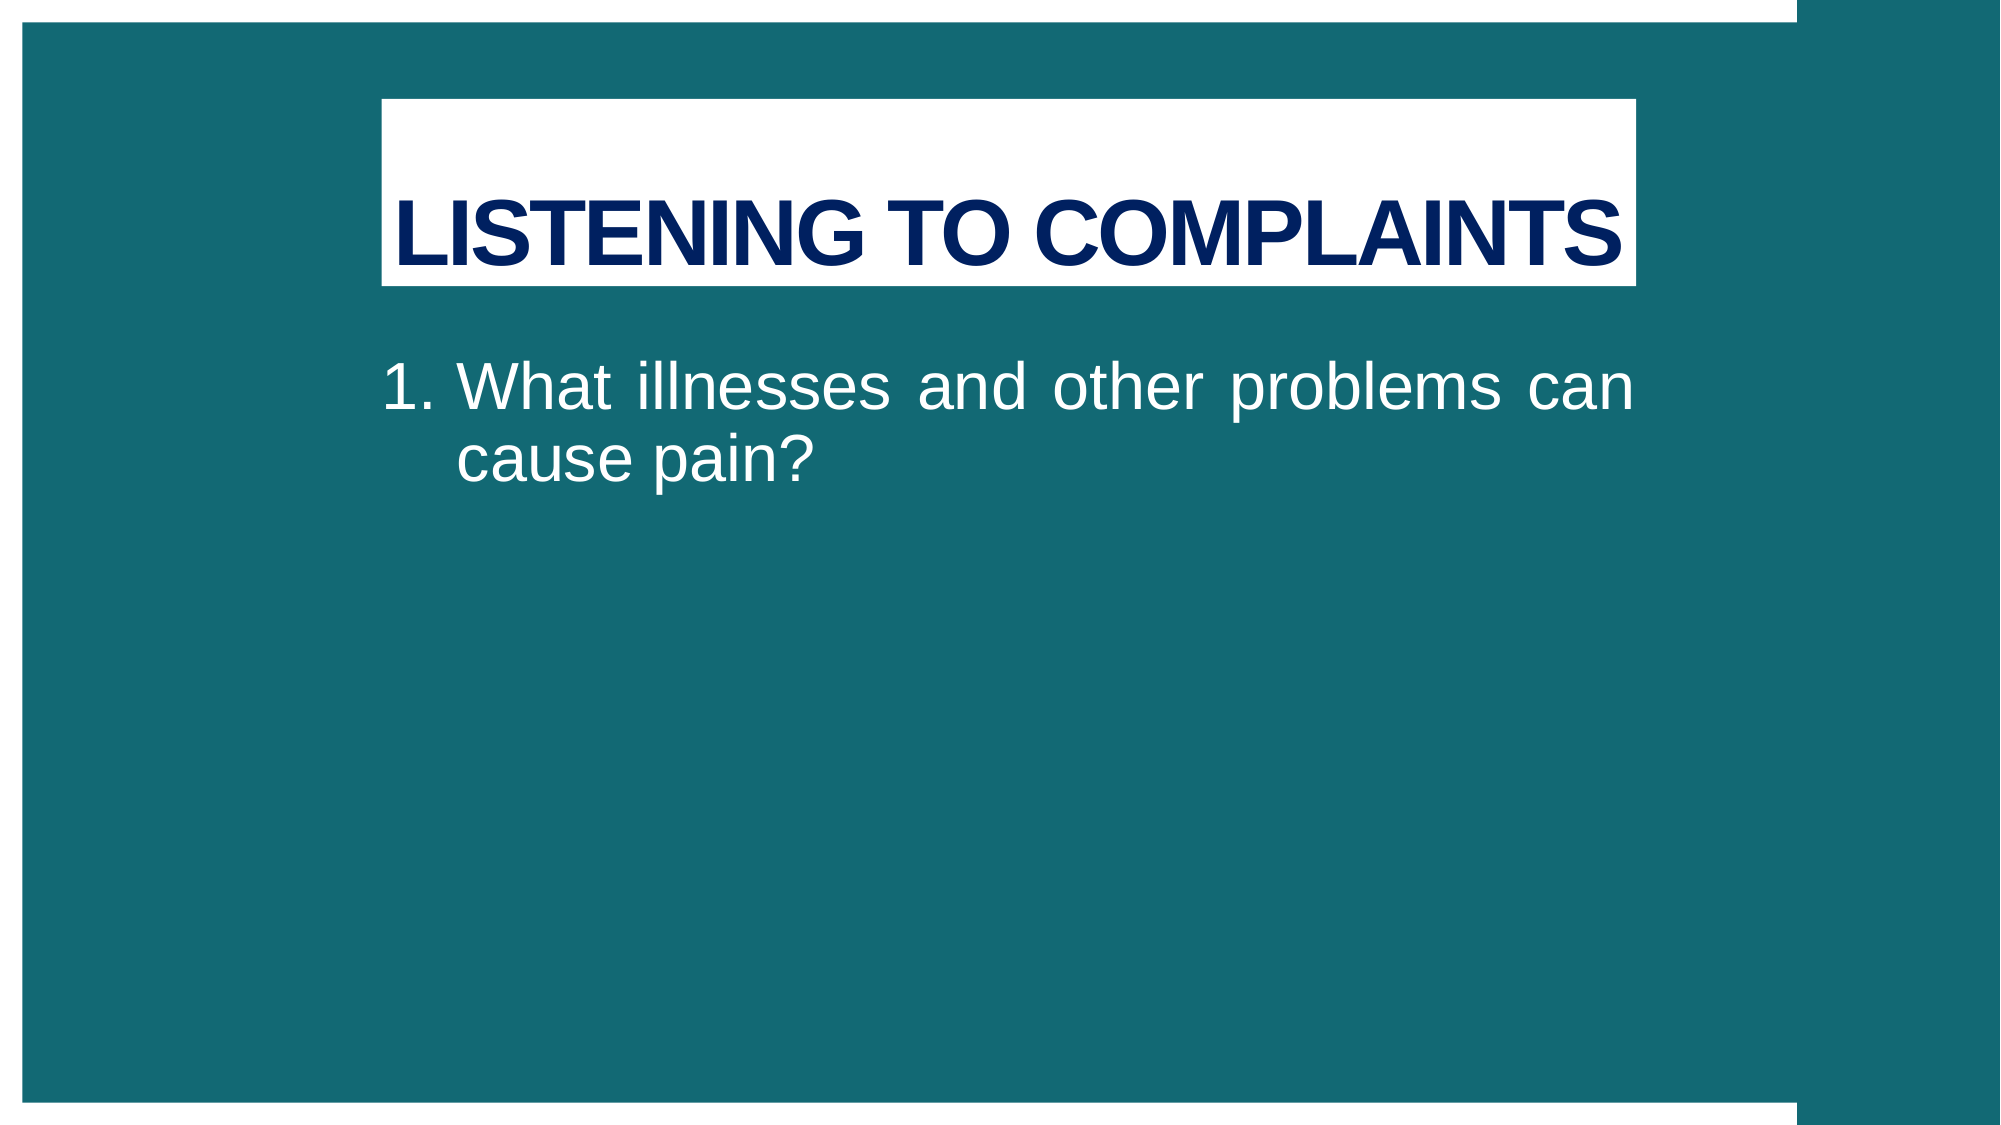

# LISTENING TO COMPLAINTS
What illnesses and other problems can cause pain?